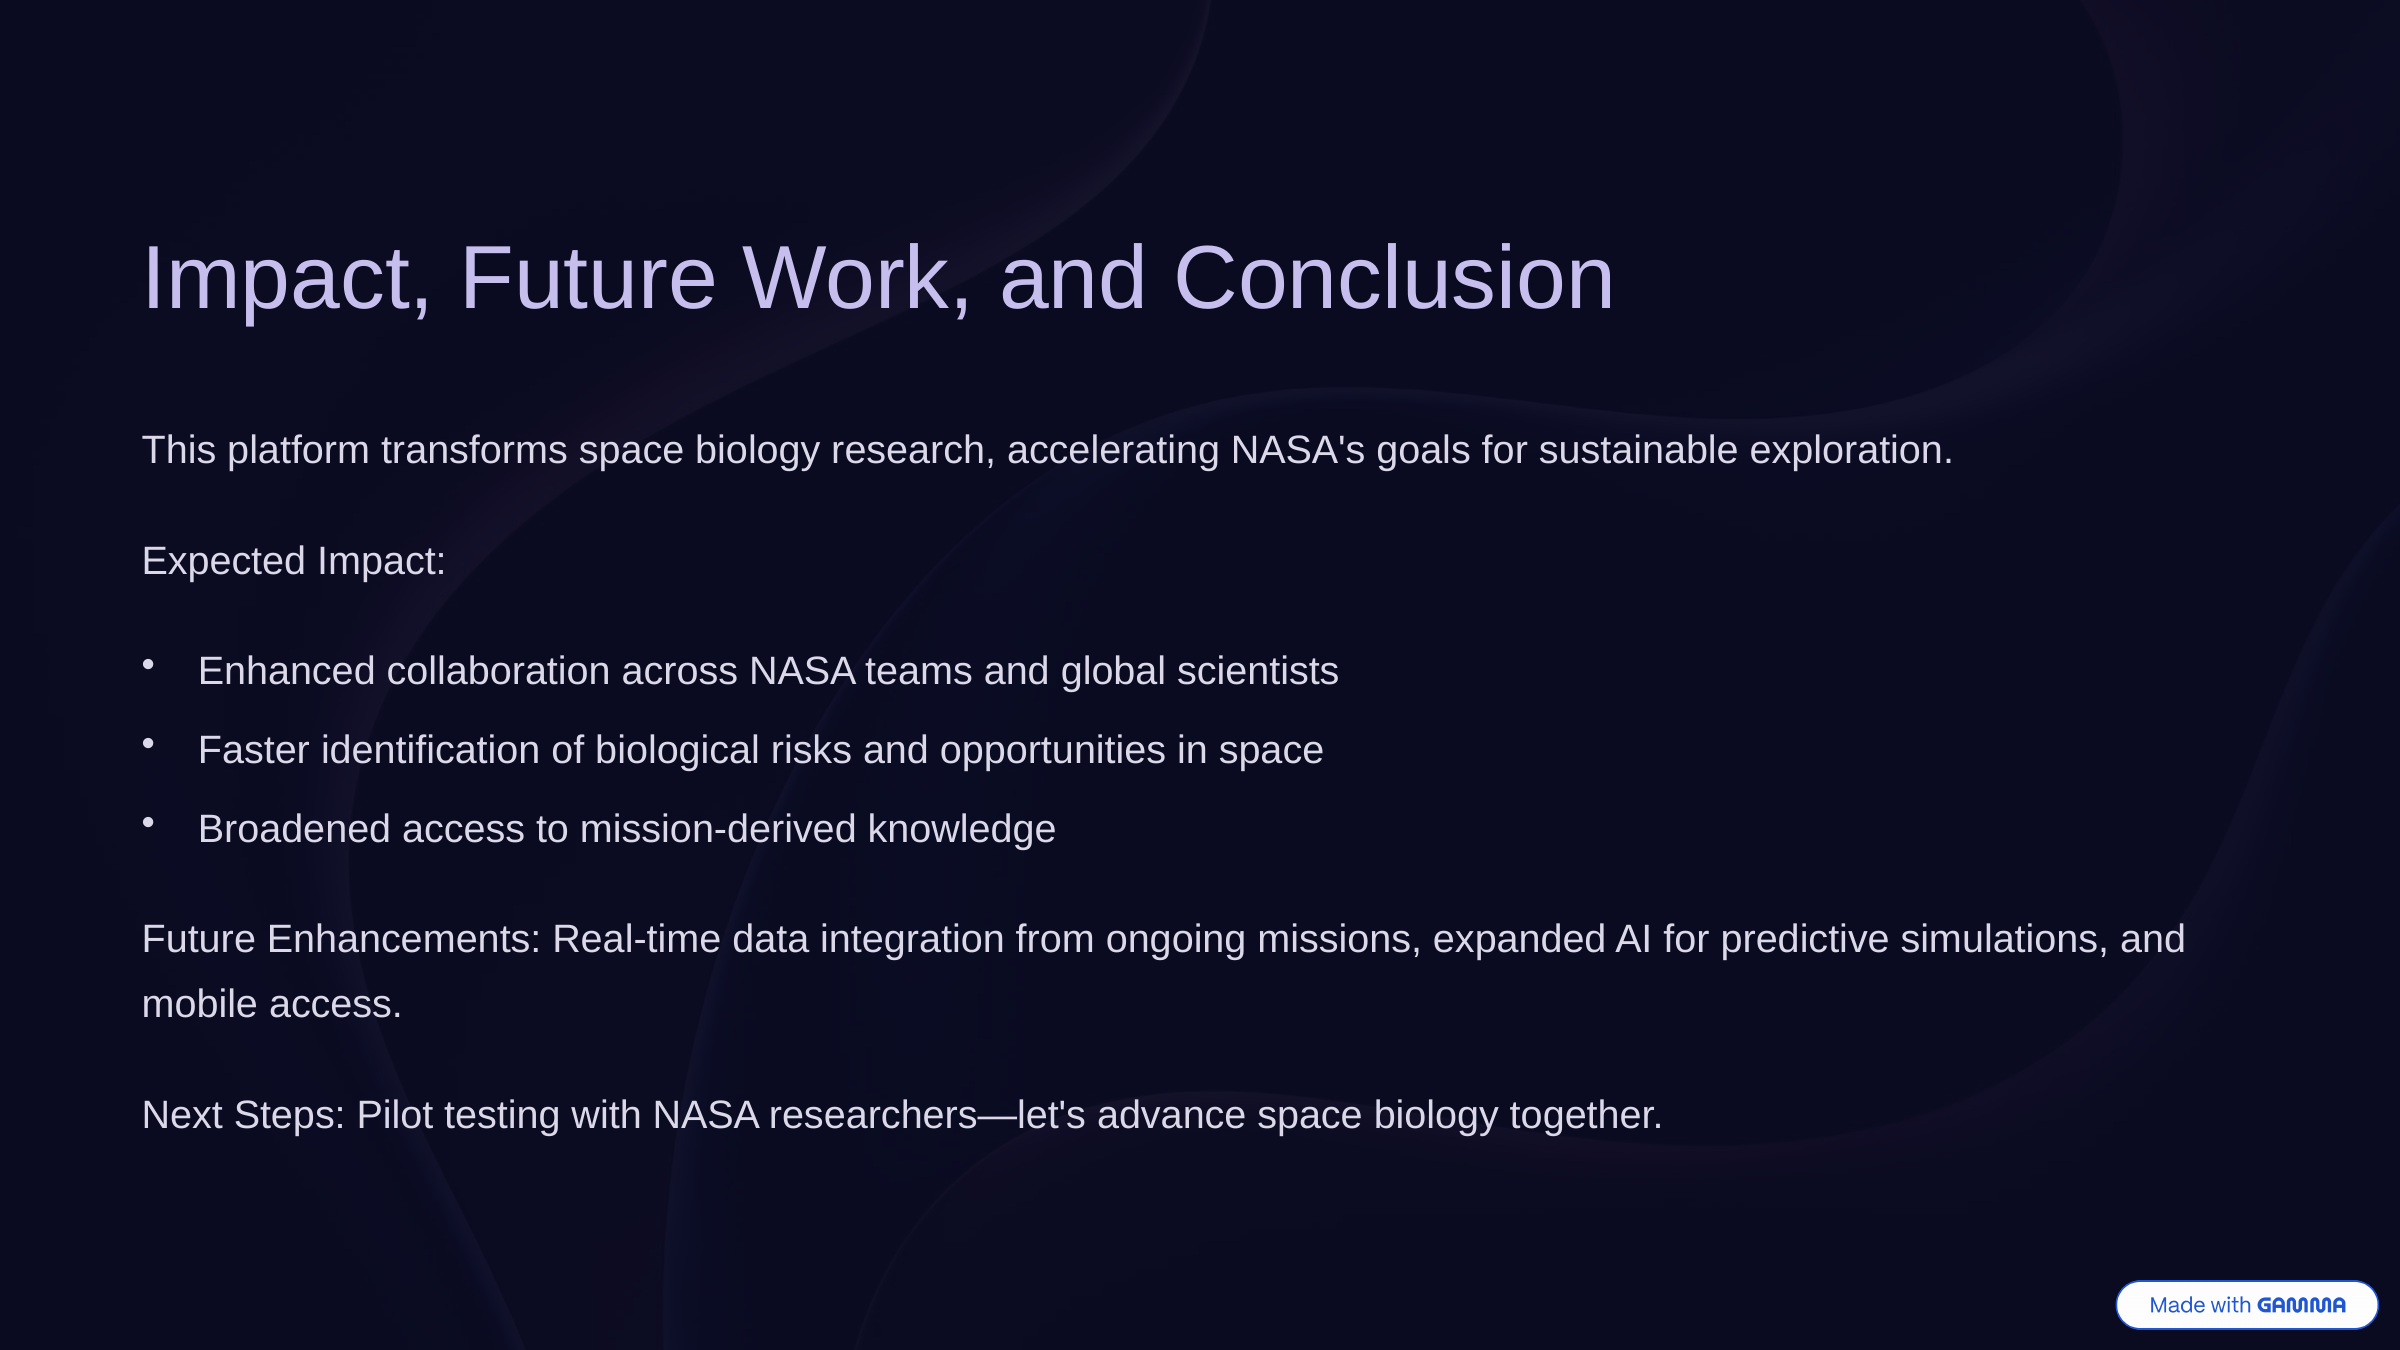

Impact, Future Work, and Conclusion
This platform transforms space biology research, accelerating NASA's goals for sustainable exploration.
Expected Impact:
Enhanced collaboration across NASA teams and global scientists
Faster identification of biological risks and opportunities in space
Broadened access to mission-derived knowledge
Future Enhancements: Real-time data integration from ongoing missions, expanded AI for predictive simulations, and mobile access.
Next Steps: Pilot testing with NASA researchers—let's advance space biology together.